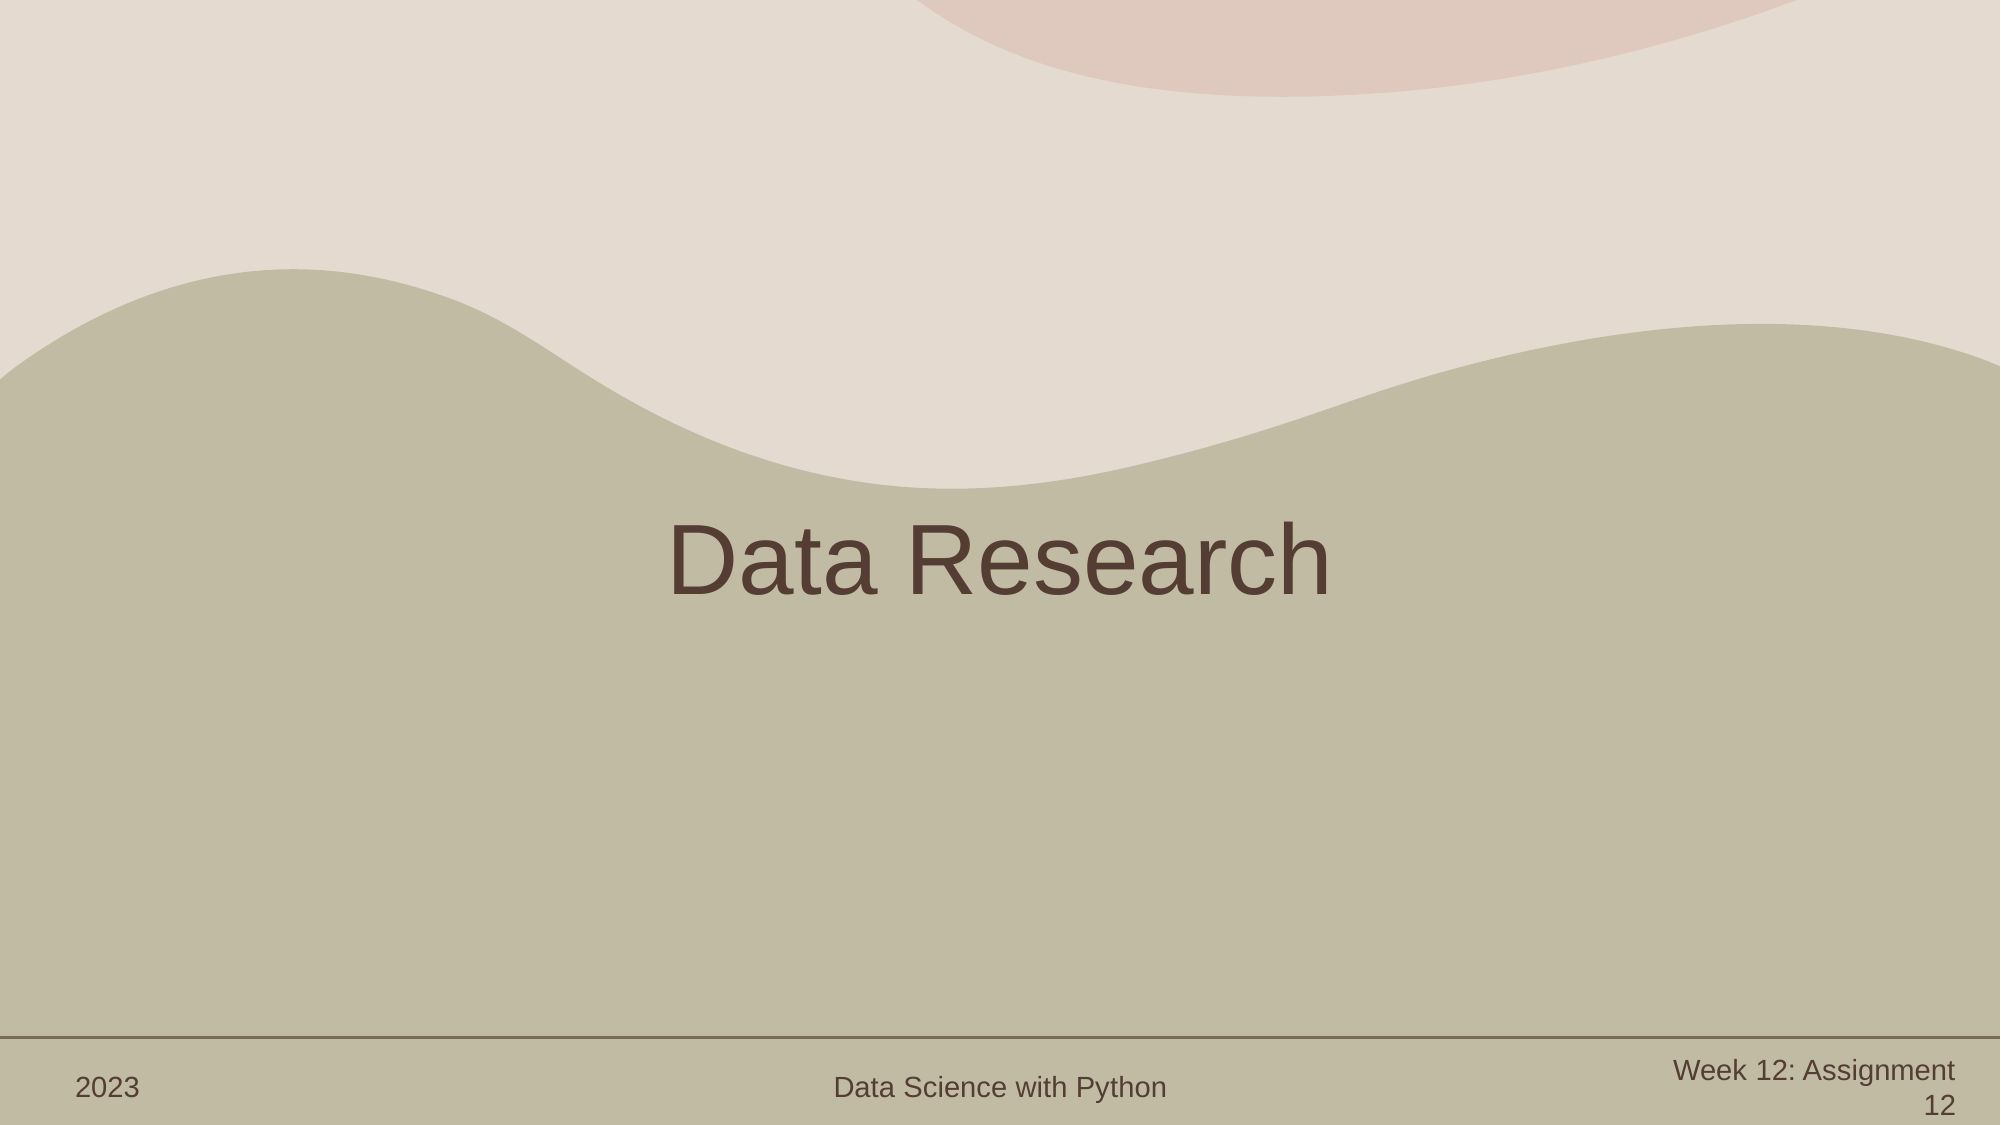

# Data Research
2023
Data Science with Python
Week 12: Assignment 12